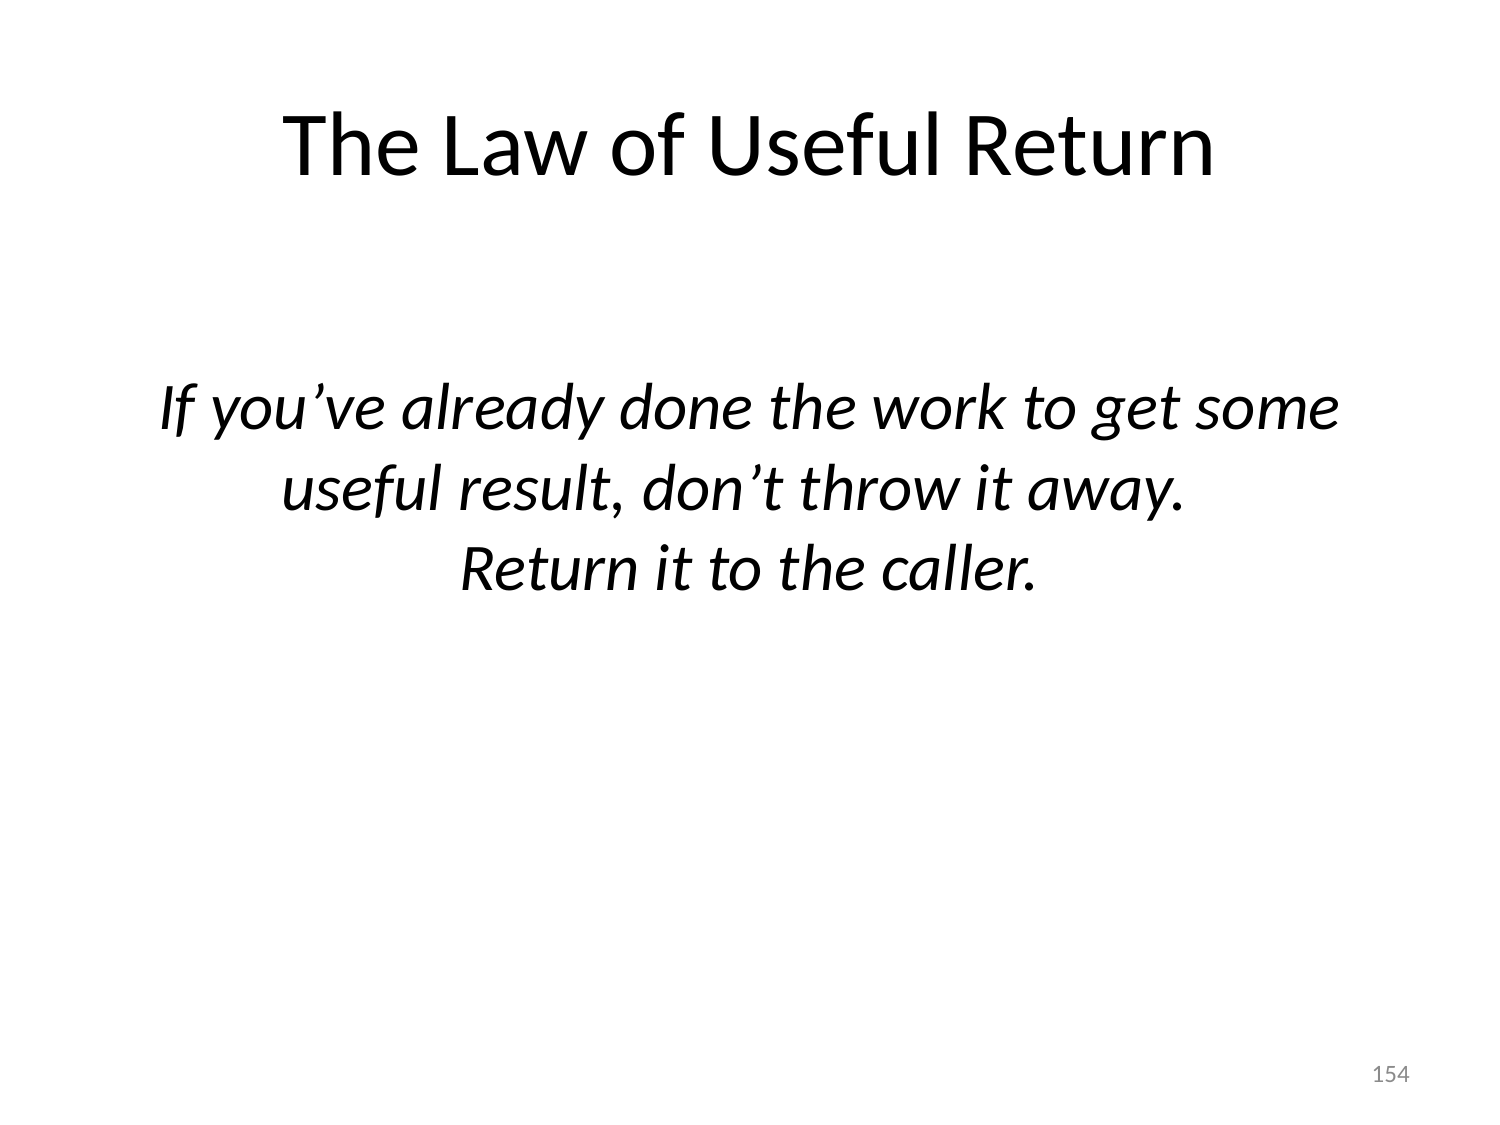

# The Law of Useful Return

If you’ve already done the work to get some useful result, don’t throw it away.
Return it to the caller.
154